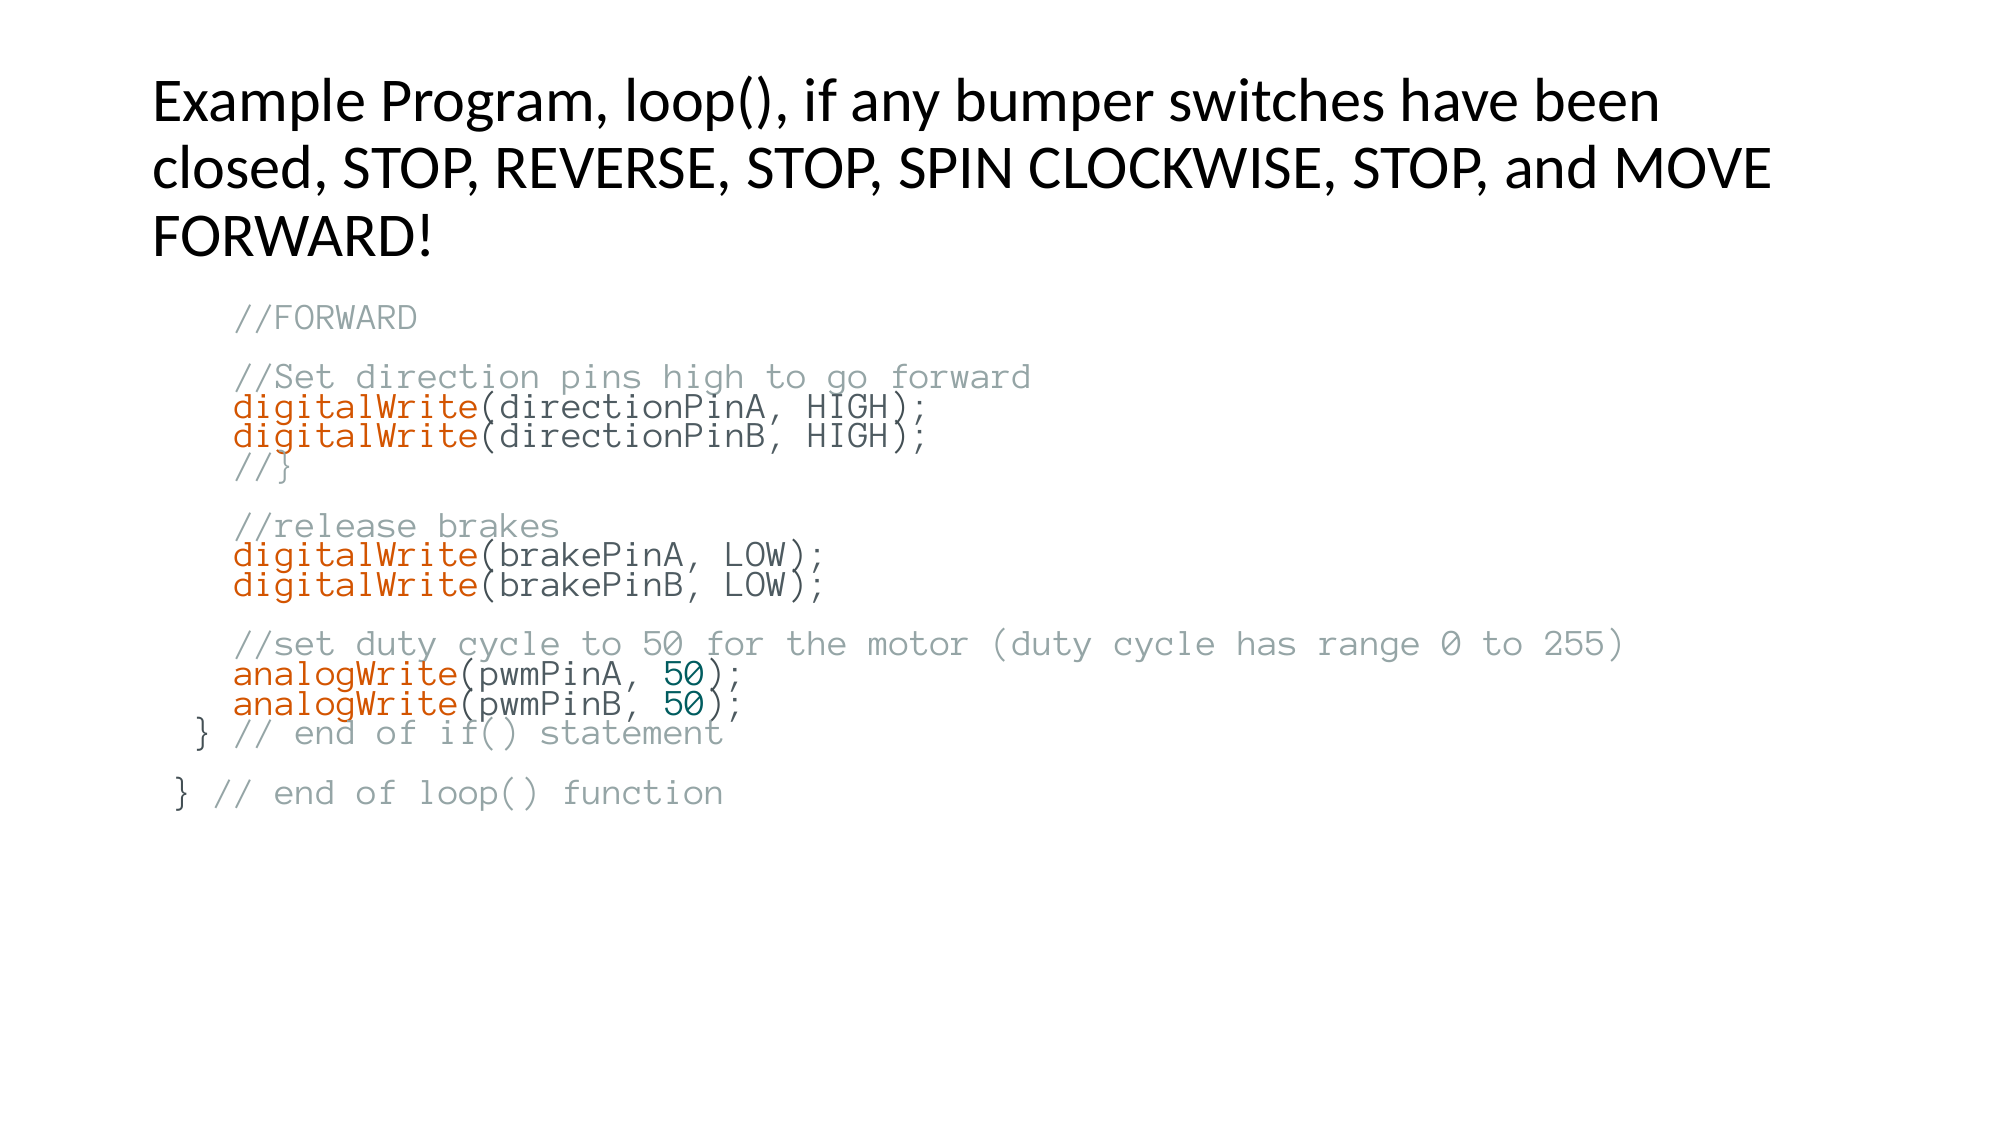

# Example Program, loop(), if any bumper switches have been closed, STOP, REVERSE, STOP, SPIN CLOCKWISE, STOP, and MOVE FORWARD!
    //FORWARD

    //Set direction pins high to go forward
    digitalWrite(directionPinA, HIGH);
    digitalWrite(directionPinB, HIGH);
    //}

    //release brakes
    digitalWrite(brakePinA, LOW);
    digitalWrite(brakePinB, LOW);

    //set duty cycle to 50 for the motor (duty cycle has range 0 to 255)
    analogWrite(pwmPinA, 50);
    analogWrite(pwmPinB, 50);
  } // end of if() statement

 } // end of loop() function